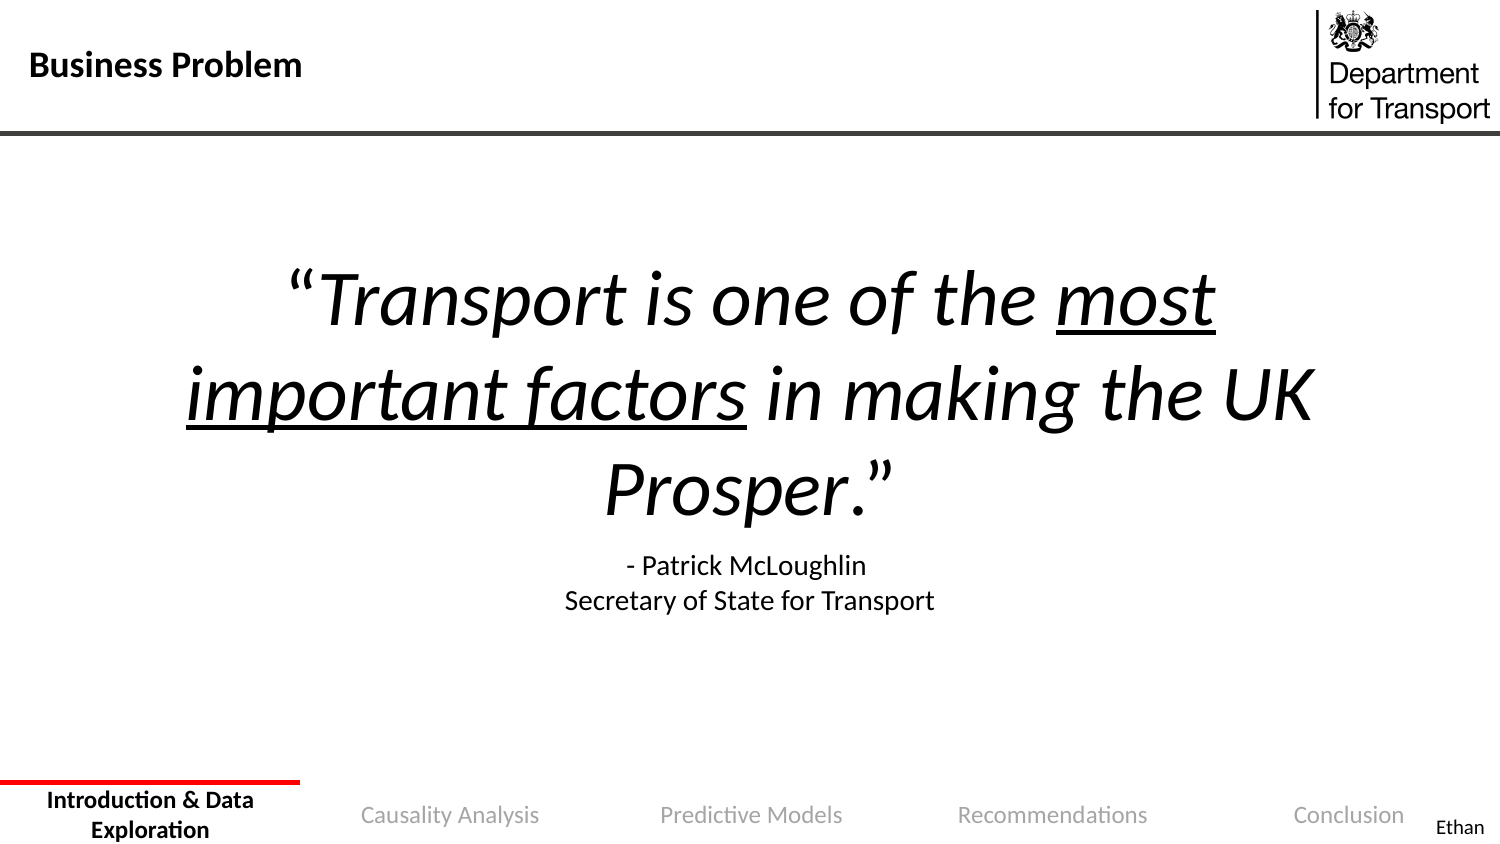

Business Problem
“Transport is one of the most important factors in making the UK Prosper.”

- Patrick McLoughlin
Secretary of State for Transport
Ethan